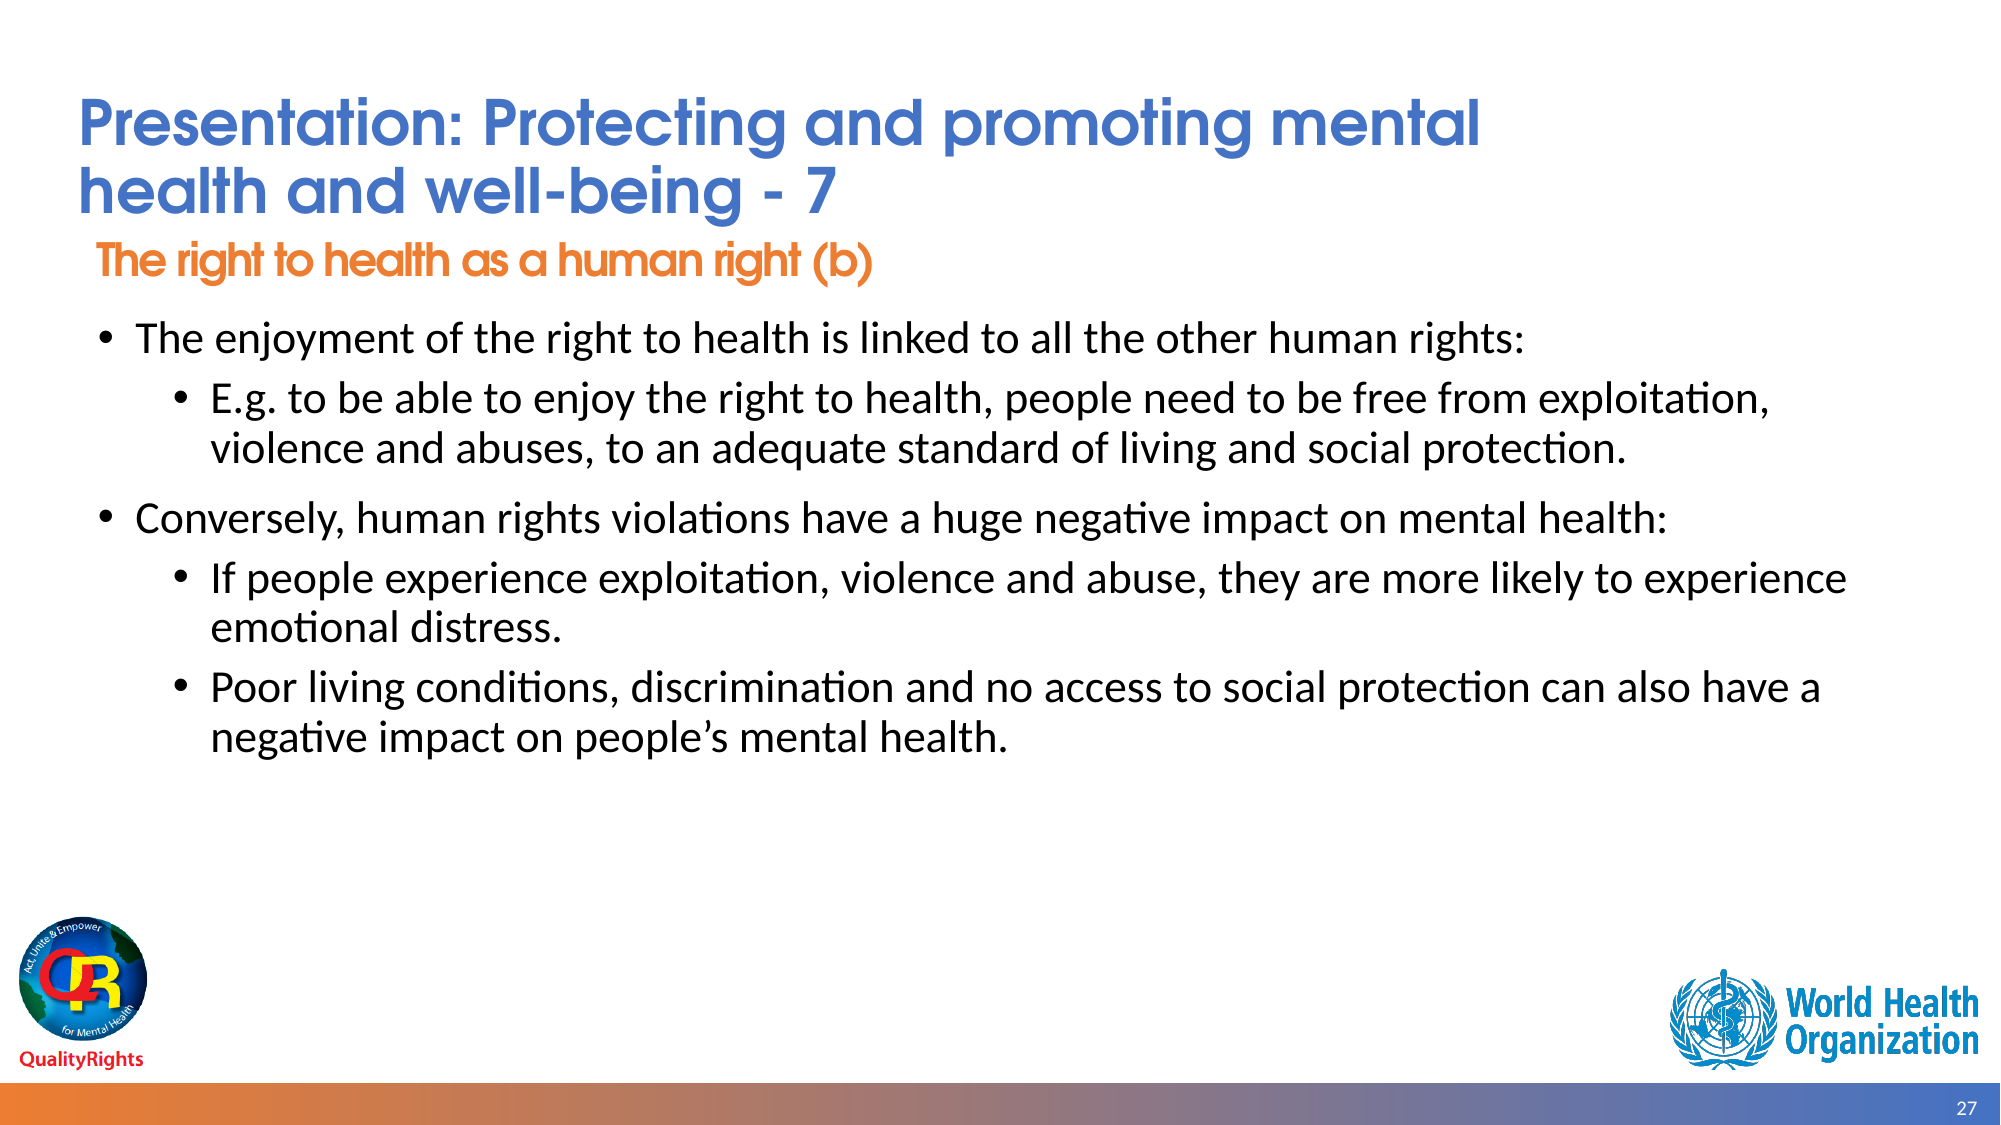

# Presentation: Protecting and promoting mental health and well-being - 7
 The right to health as a human right (b)
The enjoyment of the right to health is linked to all the other human rights:
E.g. to be able to enjoy the right to health, people need to be free from exploitation, violence and abuses, to an adequate standard of living and social protection.
Conversely, human rights violations have a huge negative impact on mental health:
If people experience exploitation, violence and abuse, they are more likely to experience emotional distress.
Poor living conditions, discrimination and no access to social protection can also have a negative impact on people’s mental health.